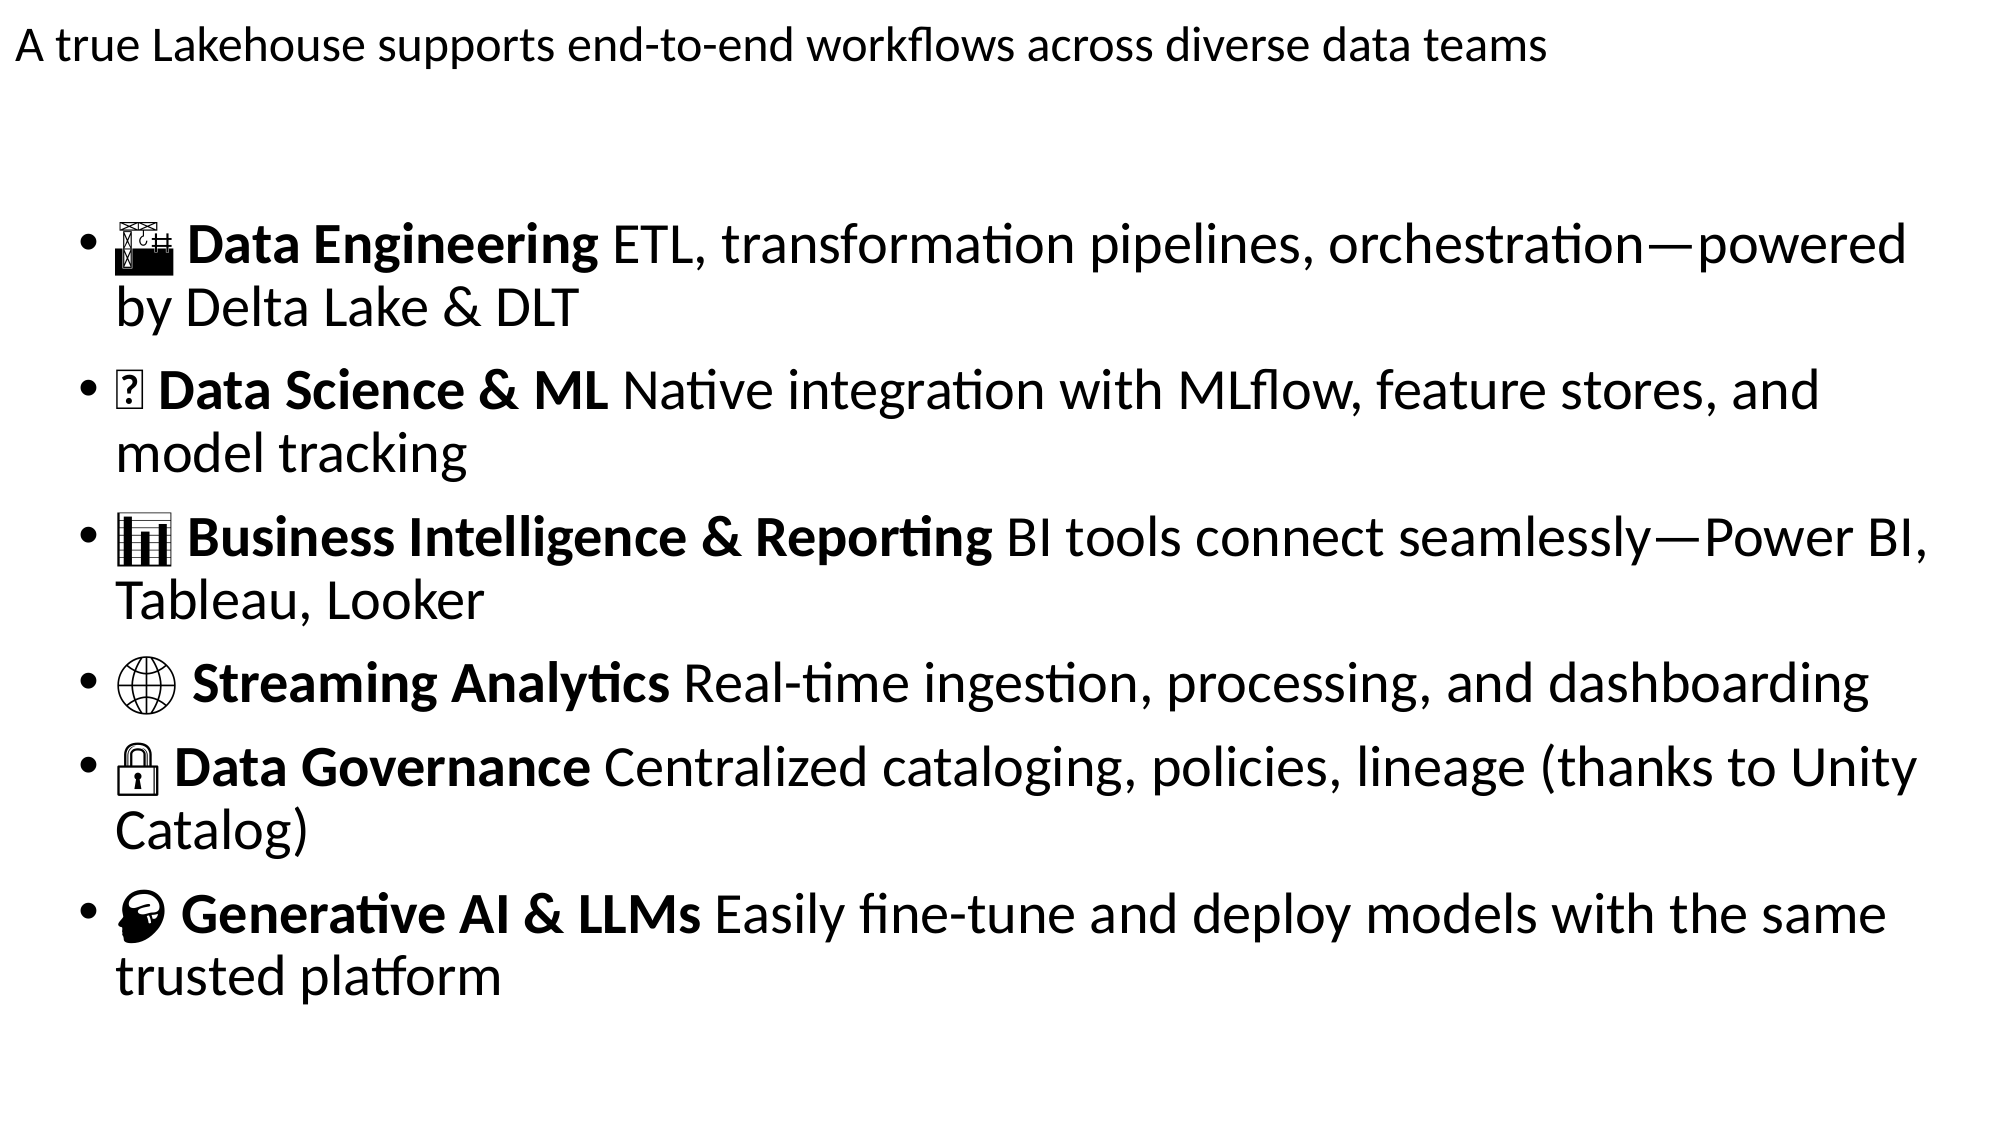

# A true Lakehouse supports end-to-end workflows across diverse data teams
🏗️ Data Engineering ETL, transformation pipelines, orchestration—powered by Delta Lake & DLT
🧪 Data Science & ML Native integration with MLflow, feature stores, and model tracking
📊 Business Intelligence & Reporting BI tools connect seamlessly—Power BI, Tableau, Looker
🌐 Streaming Analytics Real-time ingestion, processing, and dashboarding
🔒 Data Governance Centralized cataloging, policies, lineage (thanks to Unity Catalog)
🧠 Generative AI & LLMs Easily fine-tune and deploy models with the same trusted platform